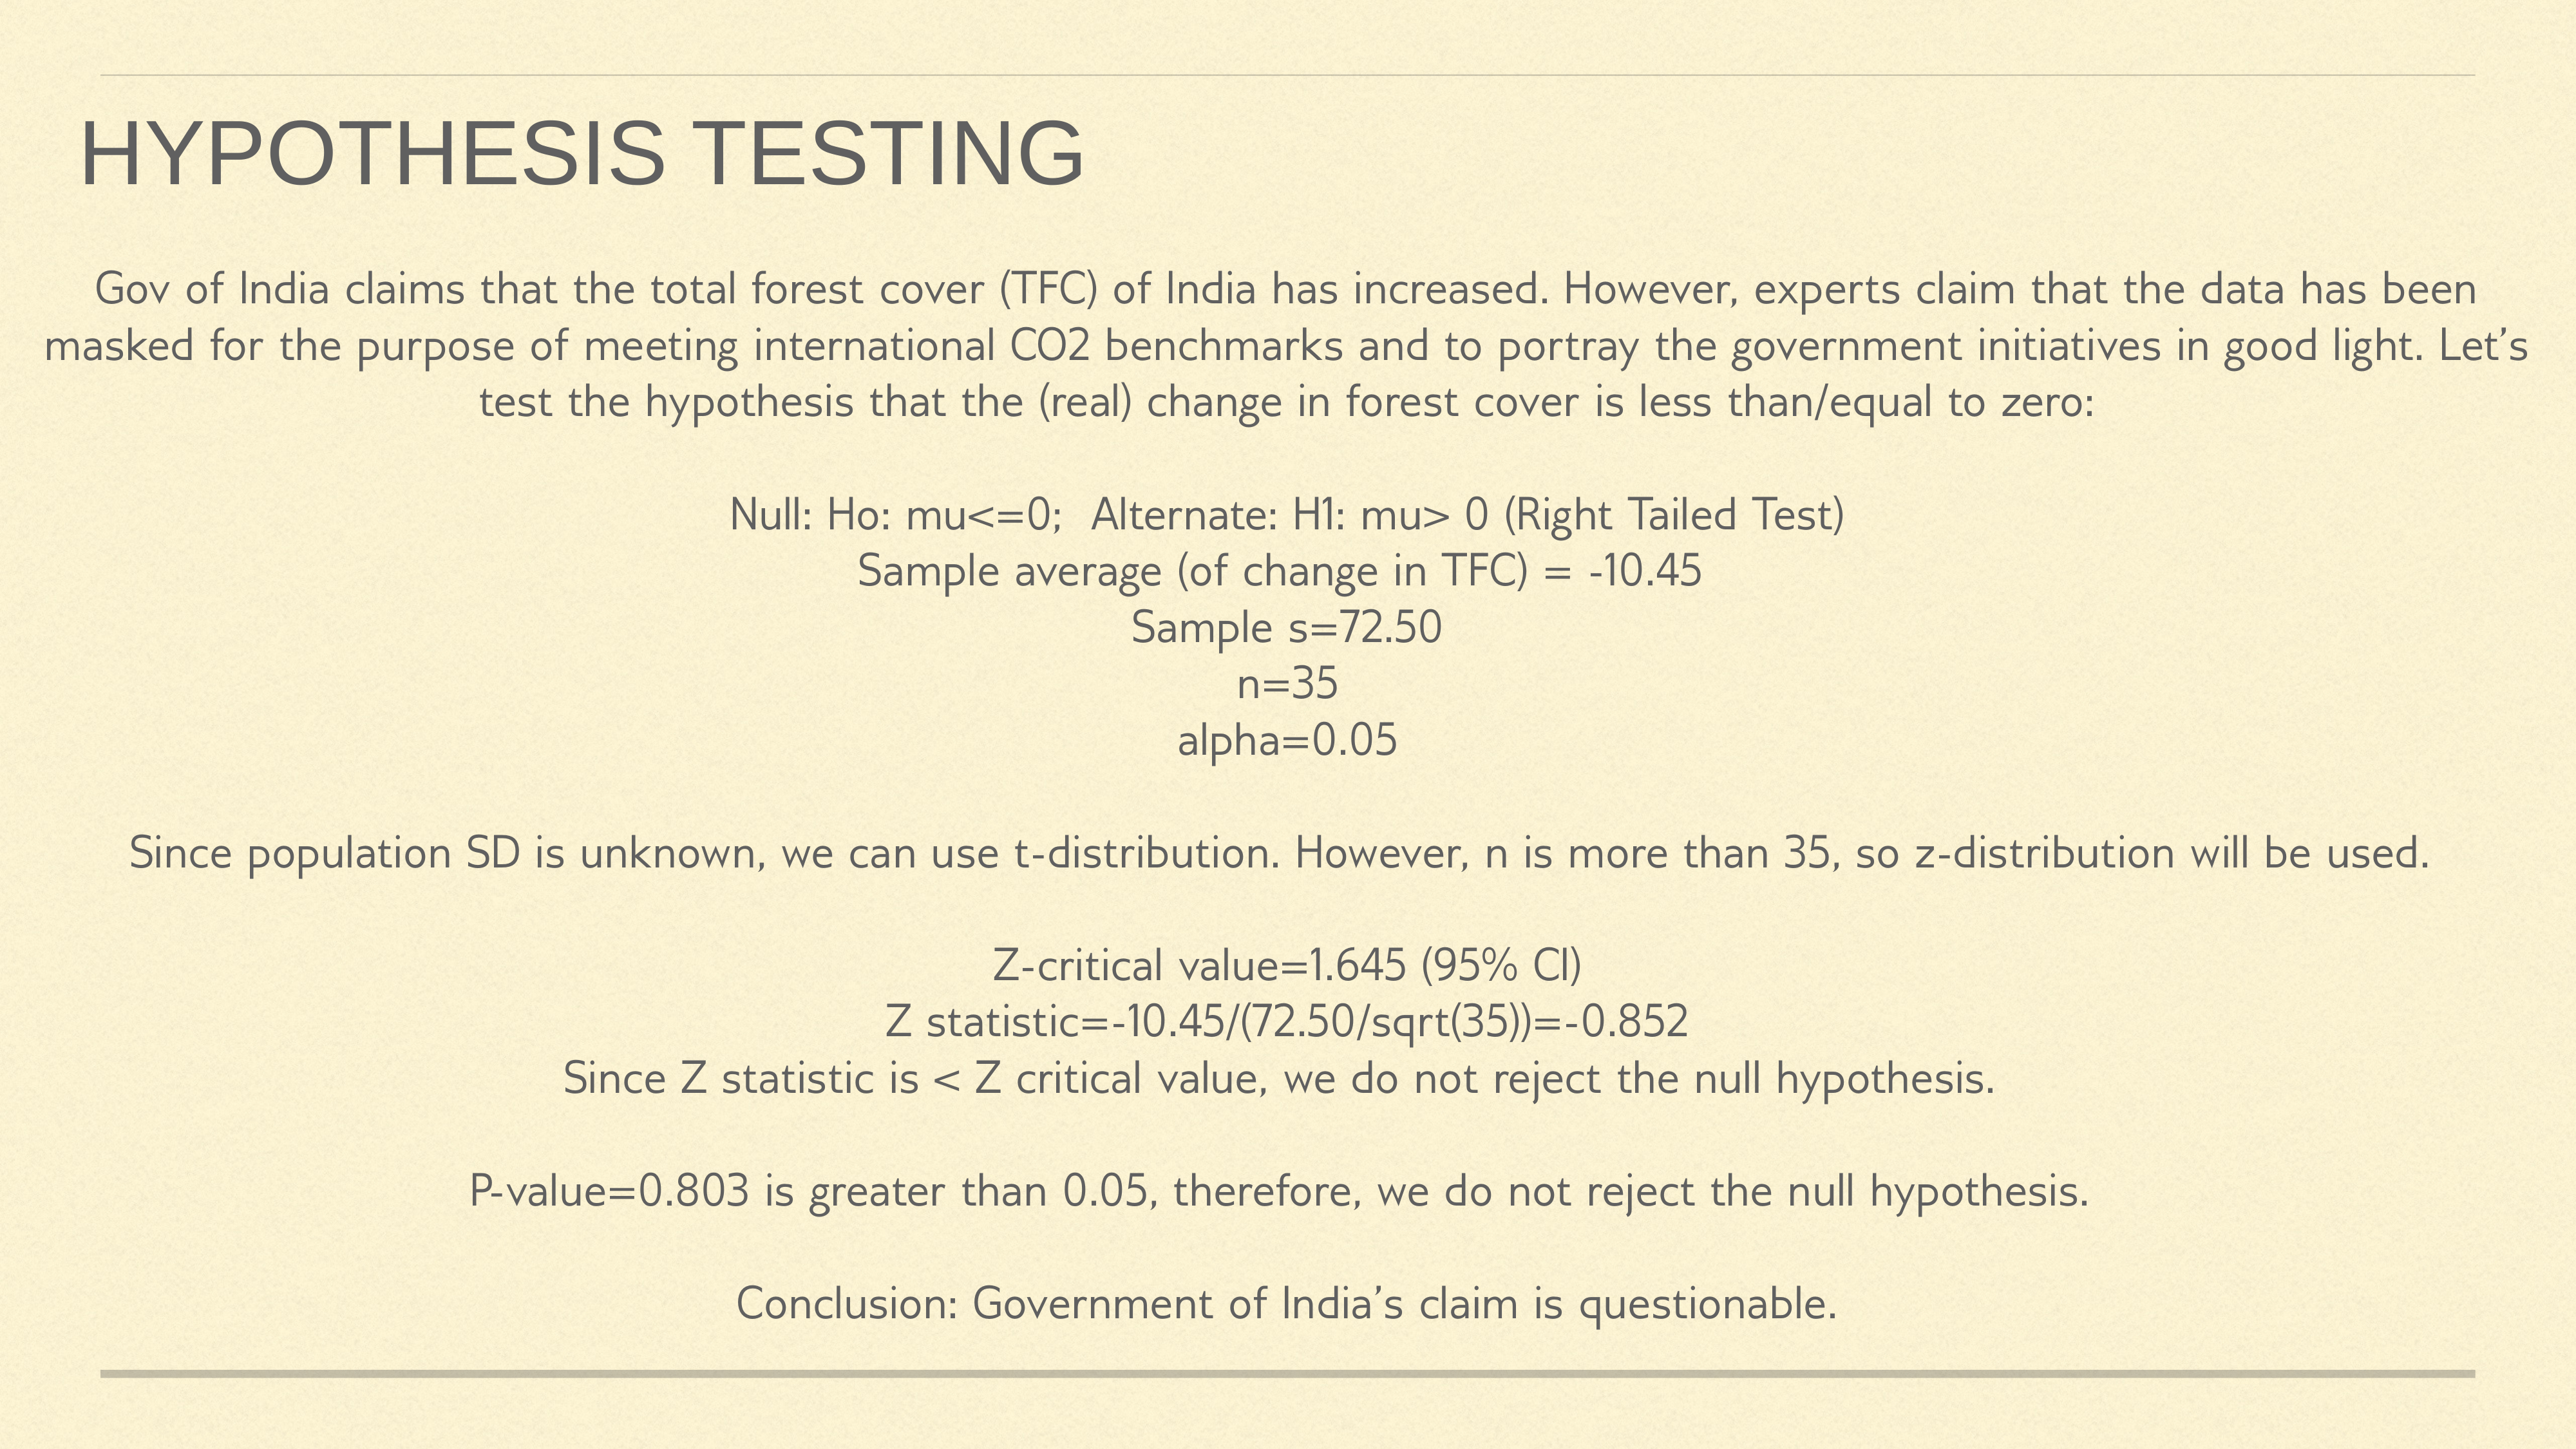

# HYPOTHESIS TESTING
Gov of India claims that the total forest cover (TFC) of India has increased. However, experts claim that the data has been masked for the purpose of meeting international CO2 benchmarks and to portray the government initiatives in good light. Let’s test the hypothesis that the (real) change in forest cover is less than/equal to zero:

Null: Ho: mu<=0;  Alternate: H1: mu> 0 (Right Tailed Test)
Sample average (of change in TFC) = -10.45
Sample s=72.50
n=35
alpha=0.05

Since population SD is unknown, we can use t-distribution. However, n is more than 35, so z-distribution will be used.

Z-critical value=1.645 (95% CI)
Z statistic=-10.45/(72.50/sqrt(35))=-0.852
Since Z statistic is < Z critical value, we do not reject the null hypothesis.

P-value=0.803 is greater than 0.05, therefore, we do not reject the null hypothesis.

Conclusion: Government of India’s claim is questionable.